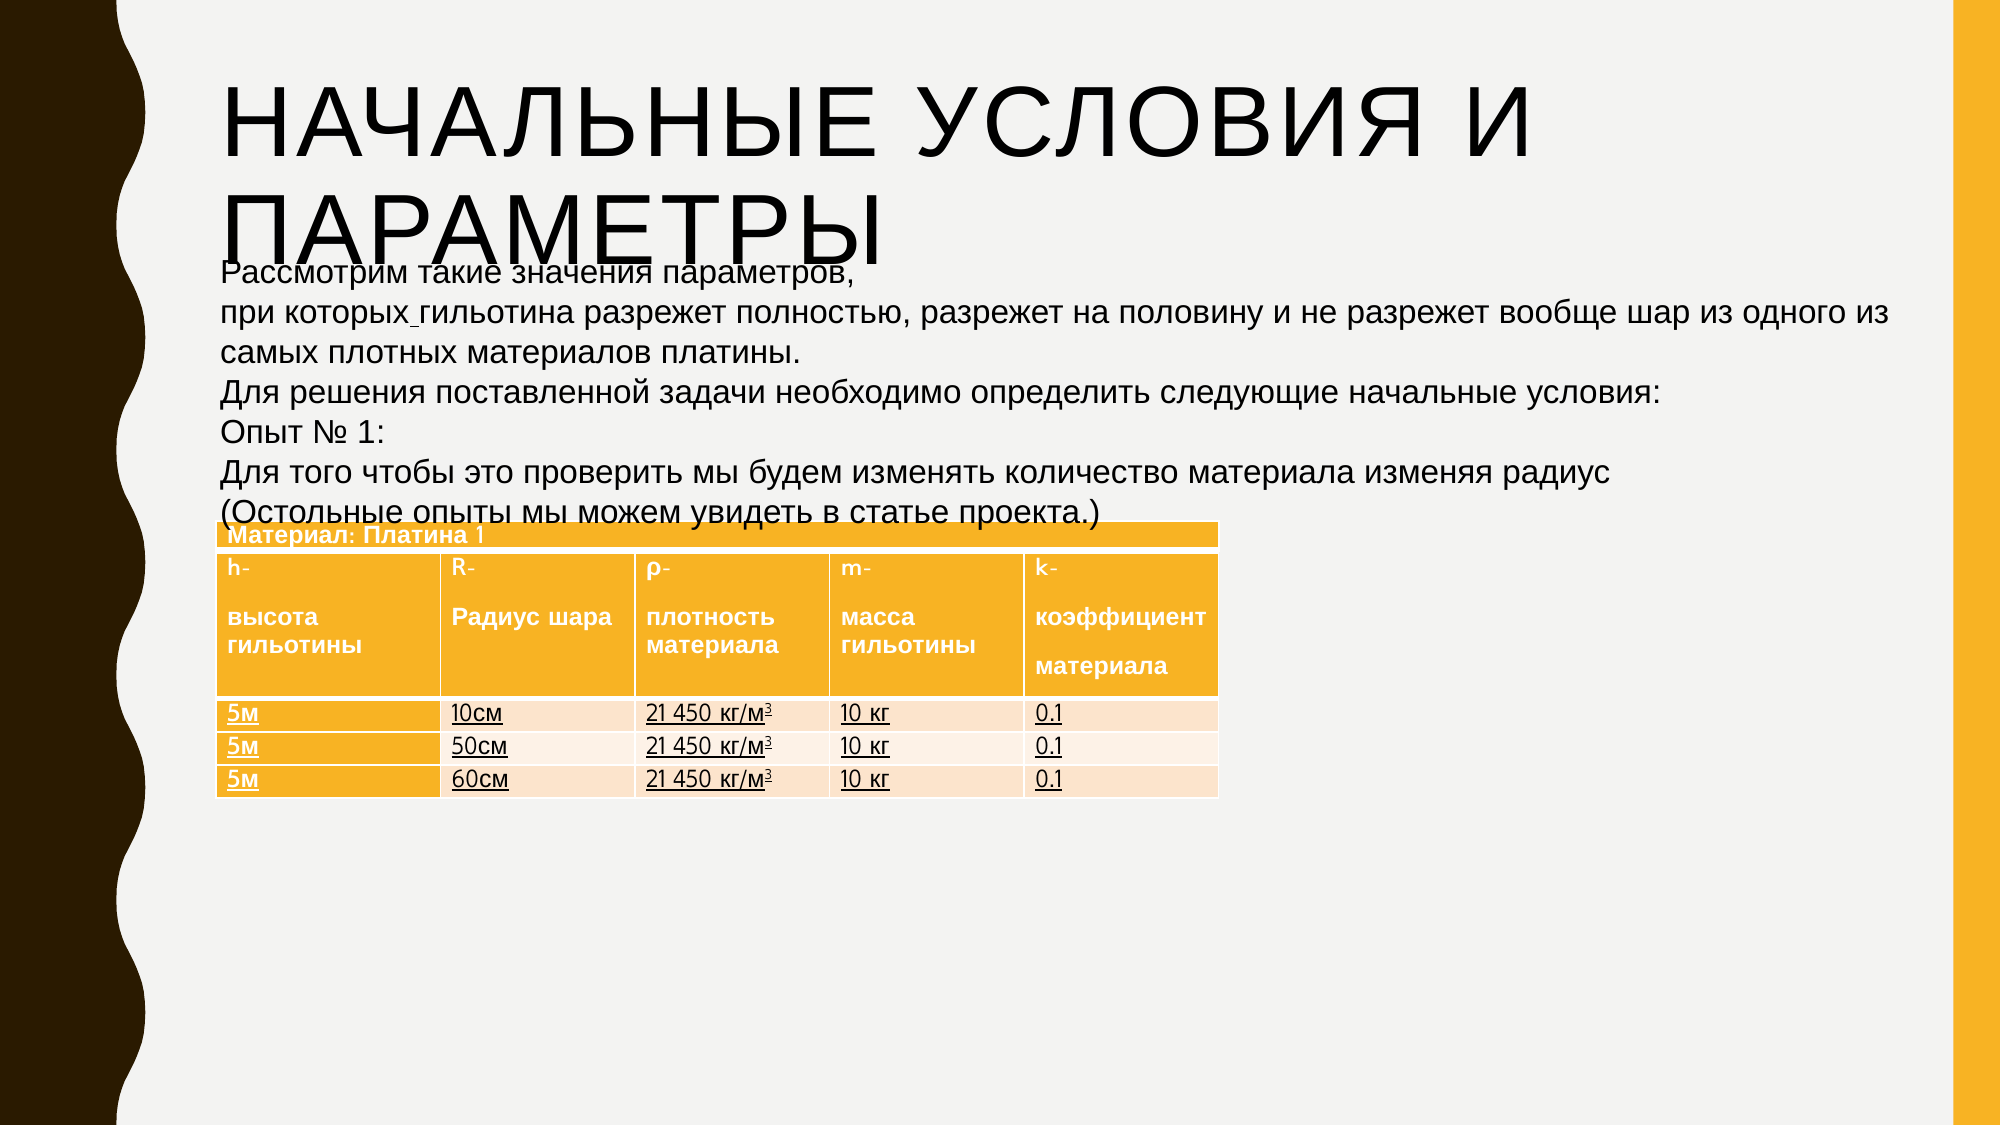

# Начальные условия и параметры
Рассмотрим такие значения параметров,
при которых гильотина разрежет полностью, разрежет на половину и не разрежет вообще шар из одного из самых плотных материалов платины.
Для решения поставленной задачи необходимо определить следующие начальные условия:
Опыт № 1:
Для того чтобы это проверить мы будем изменять количество материала изменяя радиус
(Остольные опыты мы можем увидеть в статье проекта.)
| Материал: Платина 1 |
| --- |
| h- высота гильотины | R- Радиус шара | ρ- плотность материала | m- масса гильотины | k- коэффициент материала |
| --- | --- | --- | --- | --- |
| 5м | 10см | 21 450 кг/м3 | 10 кг | 0.1 |
| 5м | 50см | 21 450 кг/м3 | 10 кг | 0.1 |
| 5м | 60см | 21 450 кг/м3 | 10 кг | 0.1 |